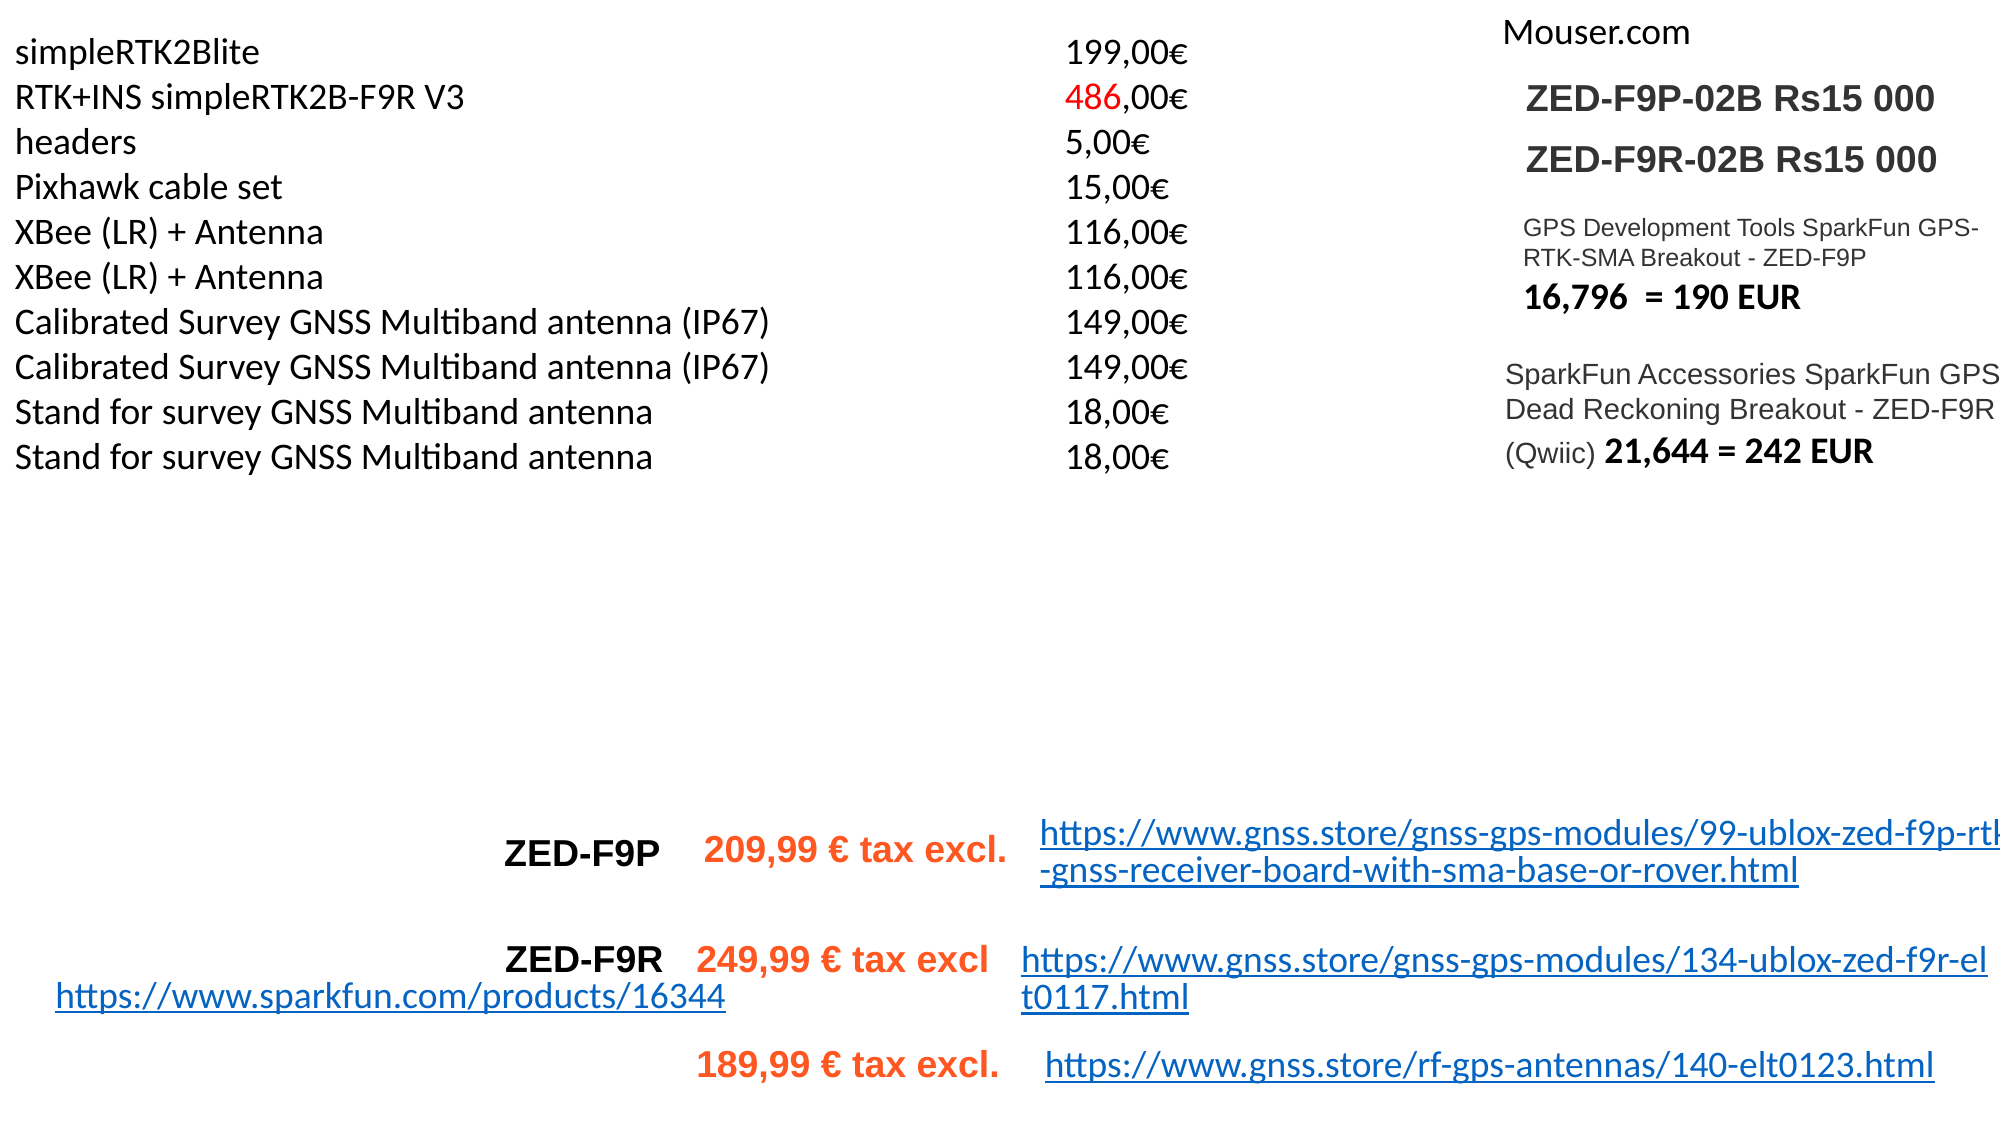

Mouser.com
simpleRTK2Blite						199,00€
RTK+INS simpleRTK2B-F9R V3				486,00€
headers							5,00€
Pixhawk cable set						15,00€
XBee (LR) + Antenna					116,00€
XBee (LR) + Antenna					116,00€
Calibrated Survey GNSS Multiband antenna (IP67)		149,00€
Calibrated Survey GNSS Multiband antenna (IP67)		149,00€
Stand for survey GNSS Multiband antenna			18,00€
Stand for survey GNSS Multiband antenna			18,00€
ZED-F9P-02B Rs15 000
ZED-F9R-02B Rs15 000
GPS Development Tools SparkFun GPS-RTK-SMA Breakout - ZED-F9P
16,796  = 190 EUR
SparkFun Accessories SparkFun GPS-RTK Dead Reckoning Breakout - ZED-F9R (Qwiic) 21,644 = 242 EUR
https://www.gnss.store/gnss-gps-modules/99-ublox-zed-f9p-rtk-gnss-receiver-board-with-sma-base-or-rover.html
209,99 € tax excl.
ZED-F9P
ZED-F9R
249,99 € tax excl
https://www.gnss.store/gnss-gps-modules/134-ublox-zed-f9r-elt0117.html
https://www.sparkfun.com/products/16344
189,99 € tax excl.
https://www.gnss.store/rf-gps-antennas/140-elt0123.html